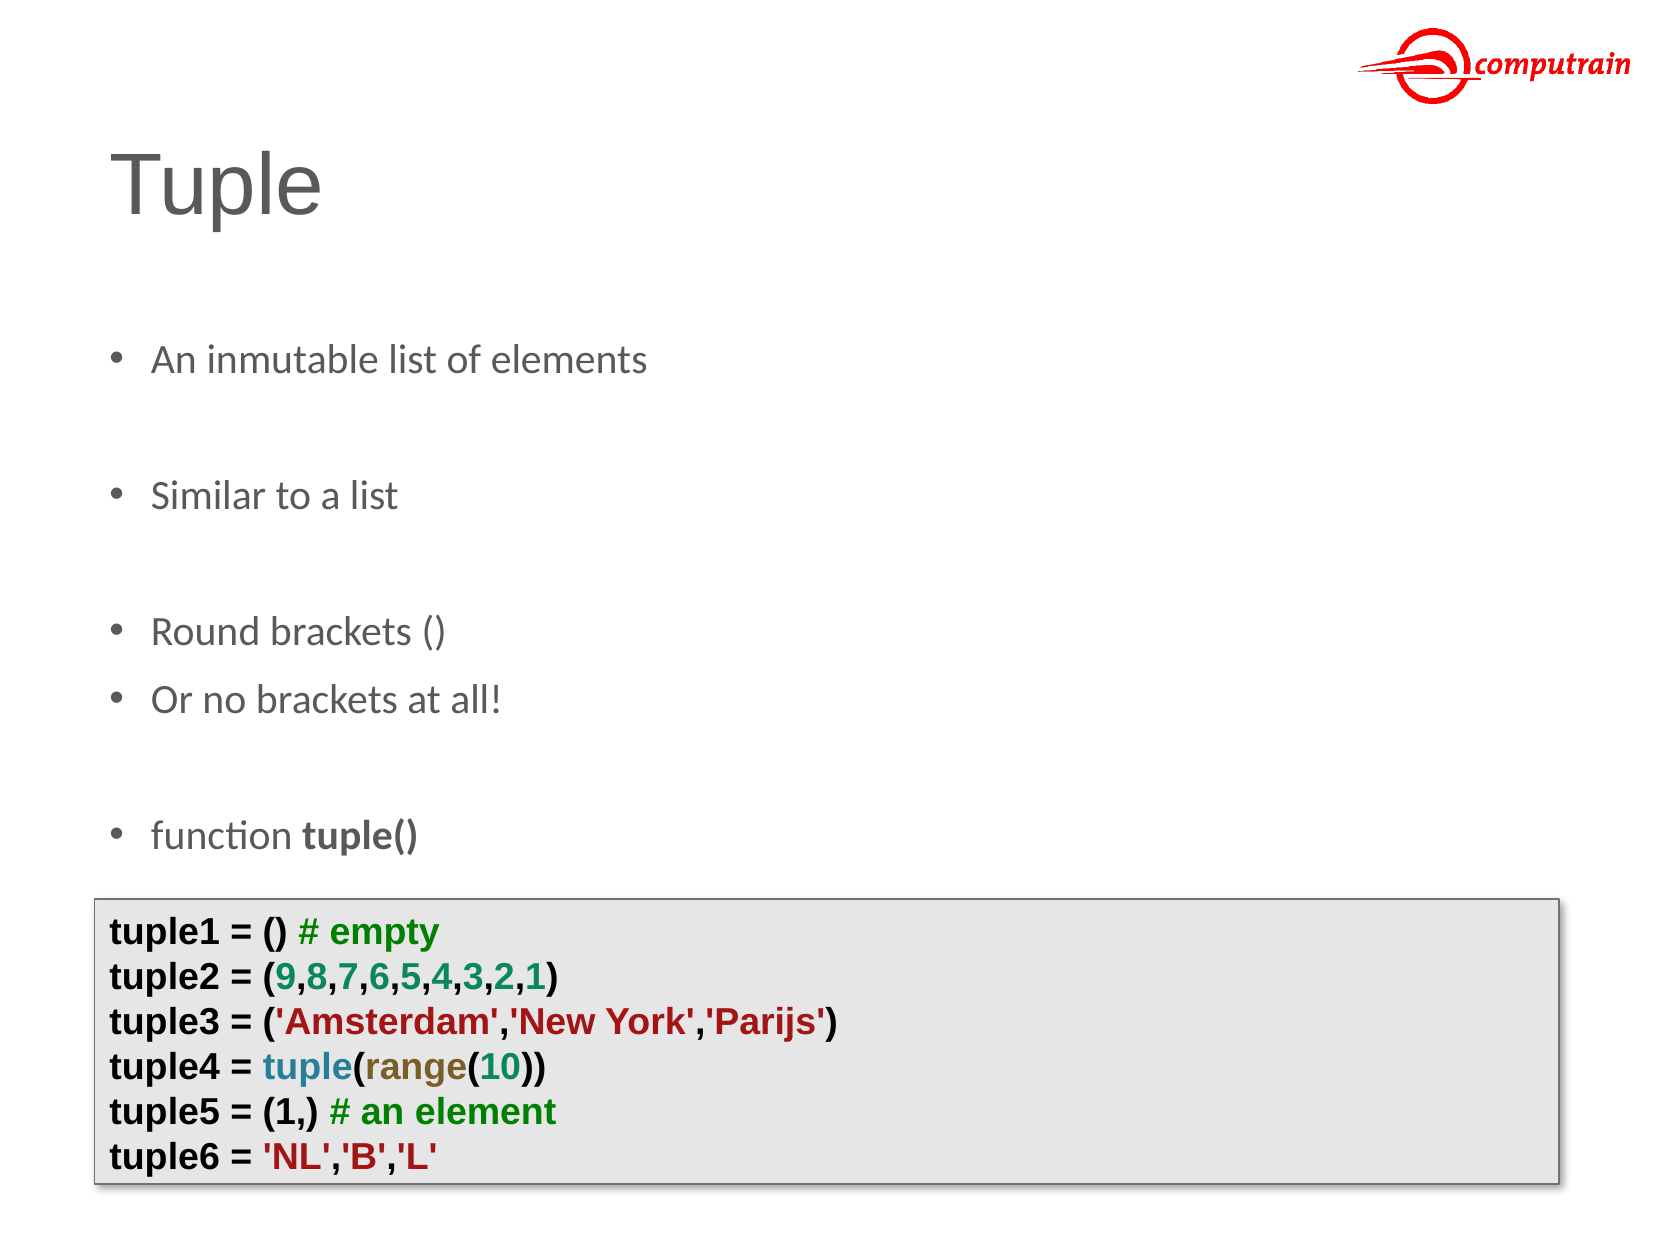

# Tuple
An inmutable list of elements

Similar to a list

Round brackets ()
Or no brackets at all!

function tuple()
tuple1 = () # empty
tuple2 = (9,8,7,6,5,4,3,2,1)
tuple3 = ('Amsterdam','New York','Parijs')
tuple4 = tuple(range(10))
tuple5 = (1,) # an element
tuple6 = 'NL','B','L'